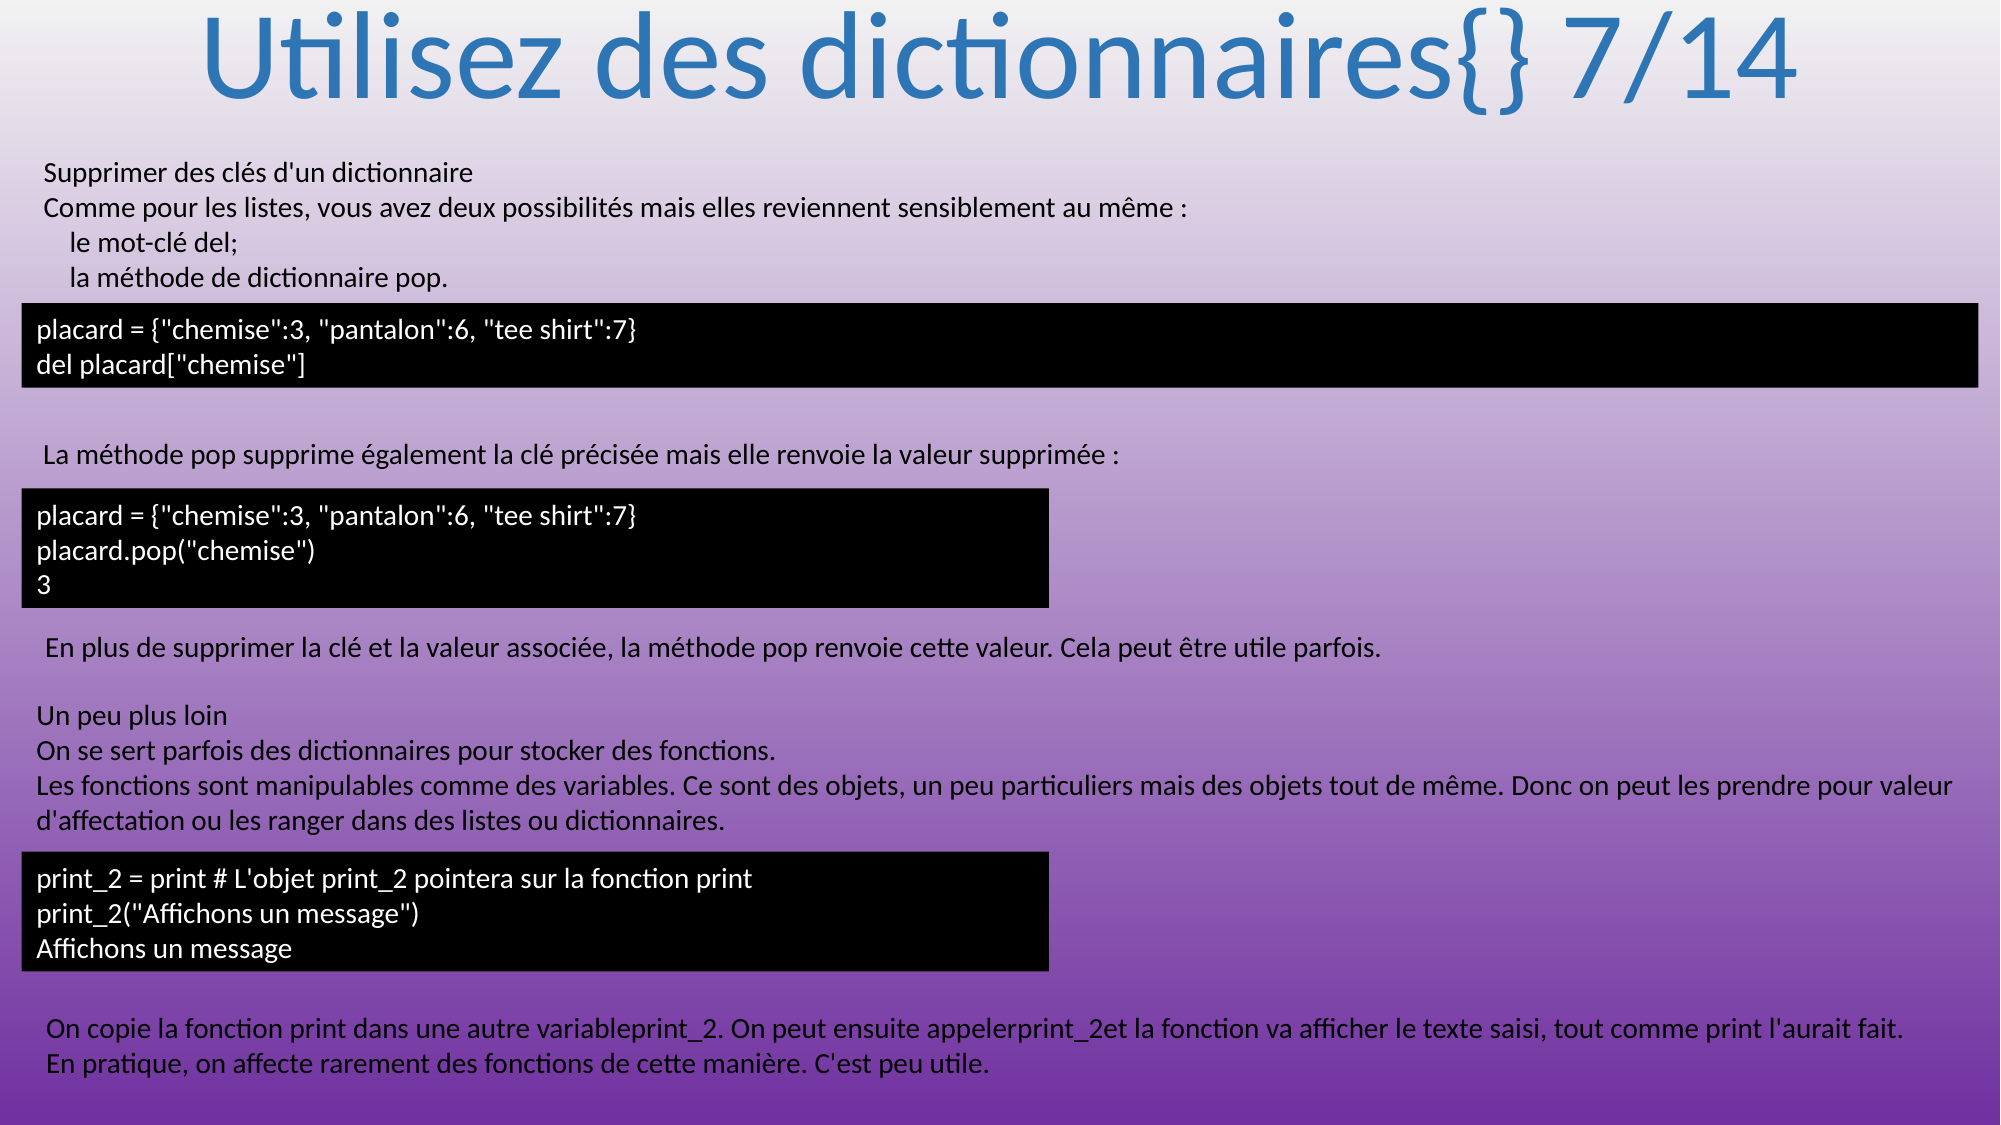

# Utilisez des dictionnaires{} 7/14
Supprimer des clés d'un dictionnaire
Comme pour les listes, vous avez deux possibilités mais elles reviennent sensiblement au même :
    le mot-clé del;
    la méthode de dictionnaire pop.
placard = {"chemise":3, "pantalon":6, "tee shirt":7}
del placard["chemise"]
La méthode pop supprime également la clé précisée mais elle renvoie la valeur supprimée :
placard = {"chemise":3, "pantalon":6, "tee shirt":7}
placard.pop("chemise")
3
En plus de supprimer la clé et la valeur associée, la méthode pop renvoie cette valeur. Cela peut être utile parfois.
Un peu plus loin
On se sert parfois des dictionnaires pour stocker des fonctions.
Les fonctions sont manipulables comme des variables. Ce sont des objets, un peu particuliers mais des objets tout de même. Donc on peut les prendre pour valeur d'affectation ou les ranger dans des listes ou dictionnaires.
print_2 = print # L'objet print_2 pointera sur la fonction print
print_2("Affichons un message")
Affichons un message
On copie la fonction print dans une autre variableprint_2. On peut ensuite appelerprint_2et la fonction va afficher le texte saisi, tout comme print l'aurait fait.
En pratique, on affecte rarement des fonctions de cette manière. C'est peu utile.

236